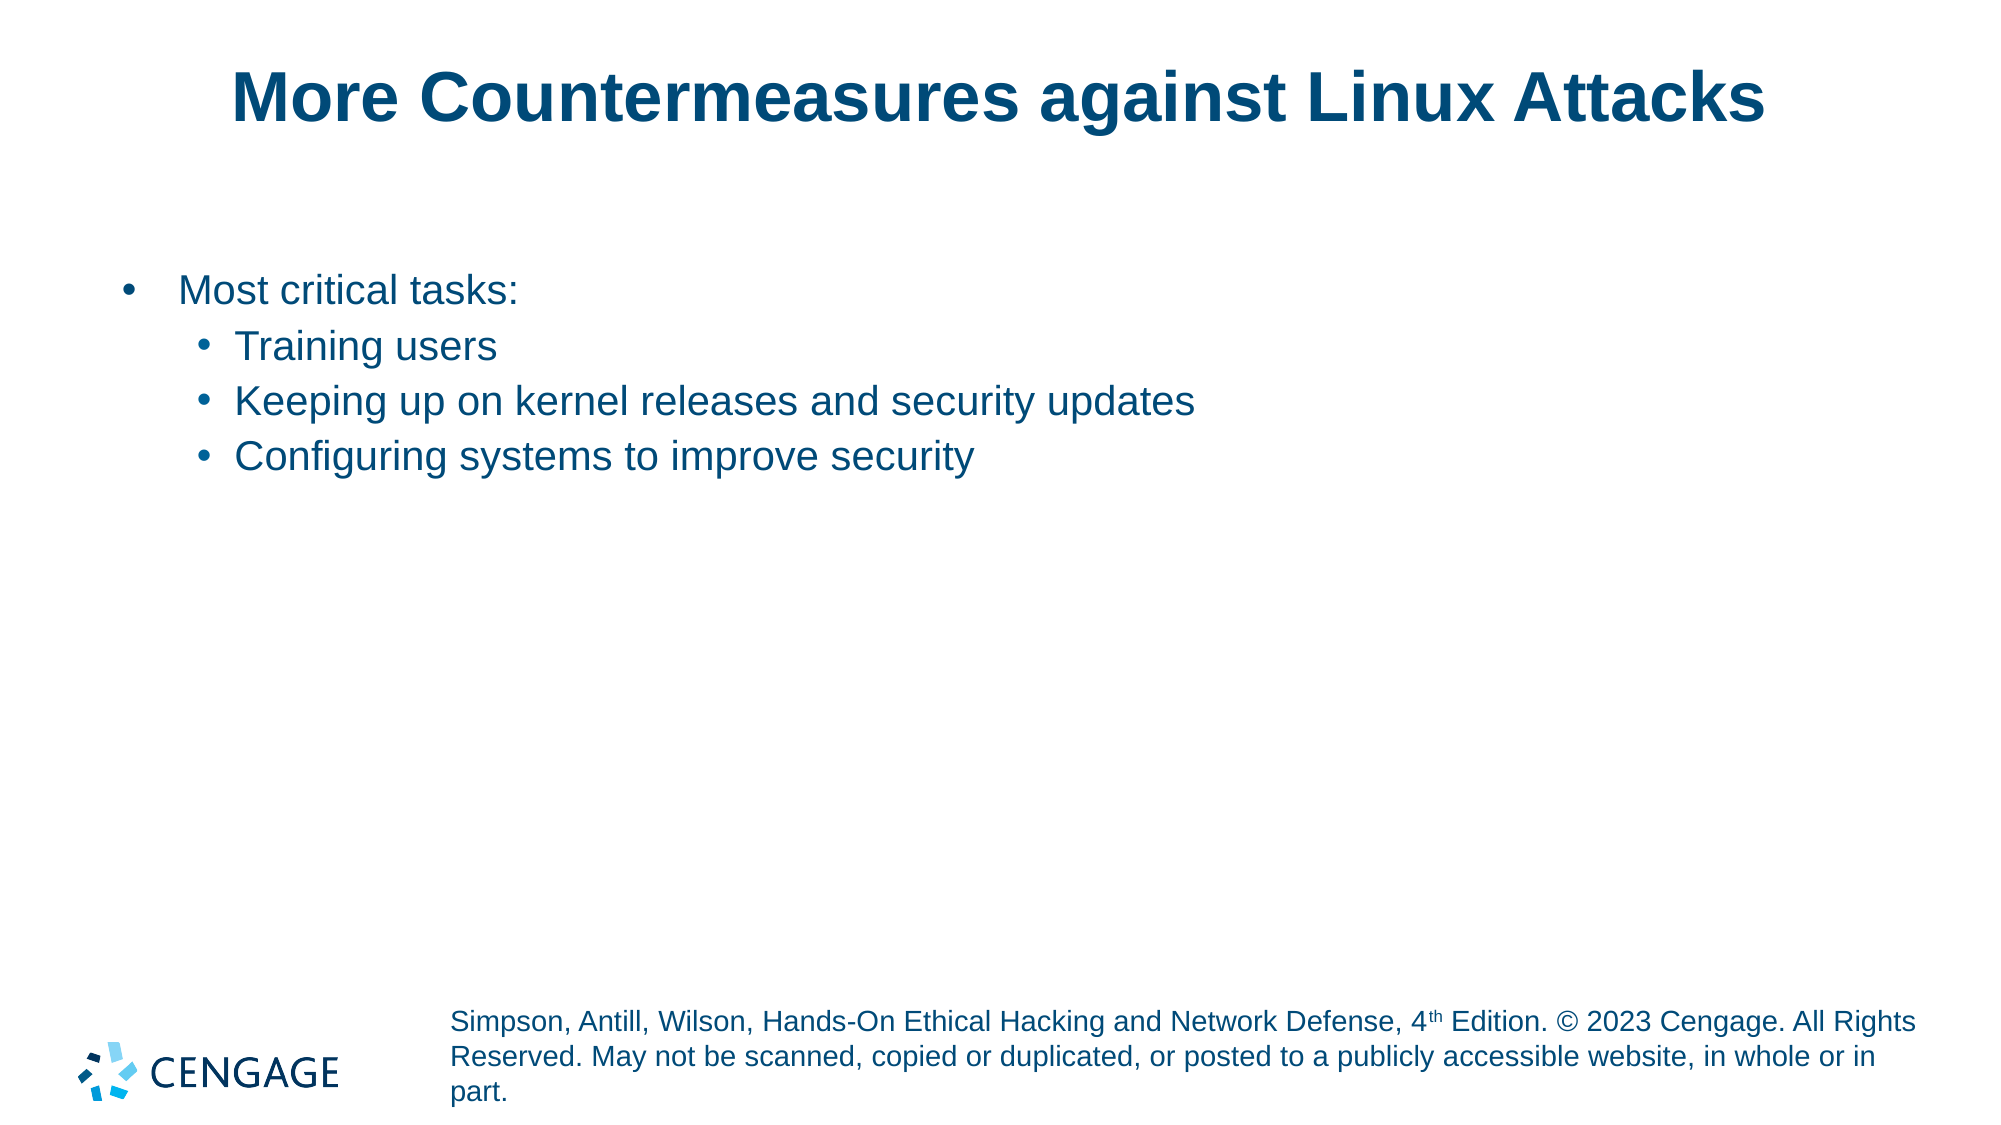

# More Countermeasures against Linux Attacks
Most critical tasks:
Training users
Keeping up on kernel releases and security updates
Configuring systems to improve security